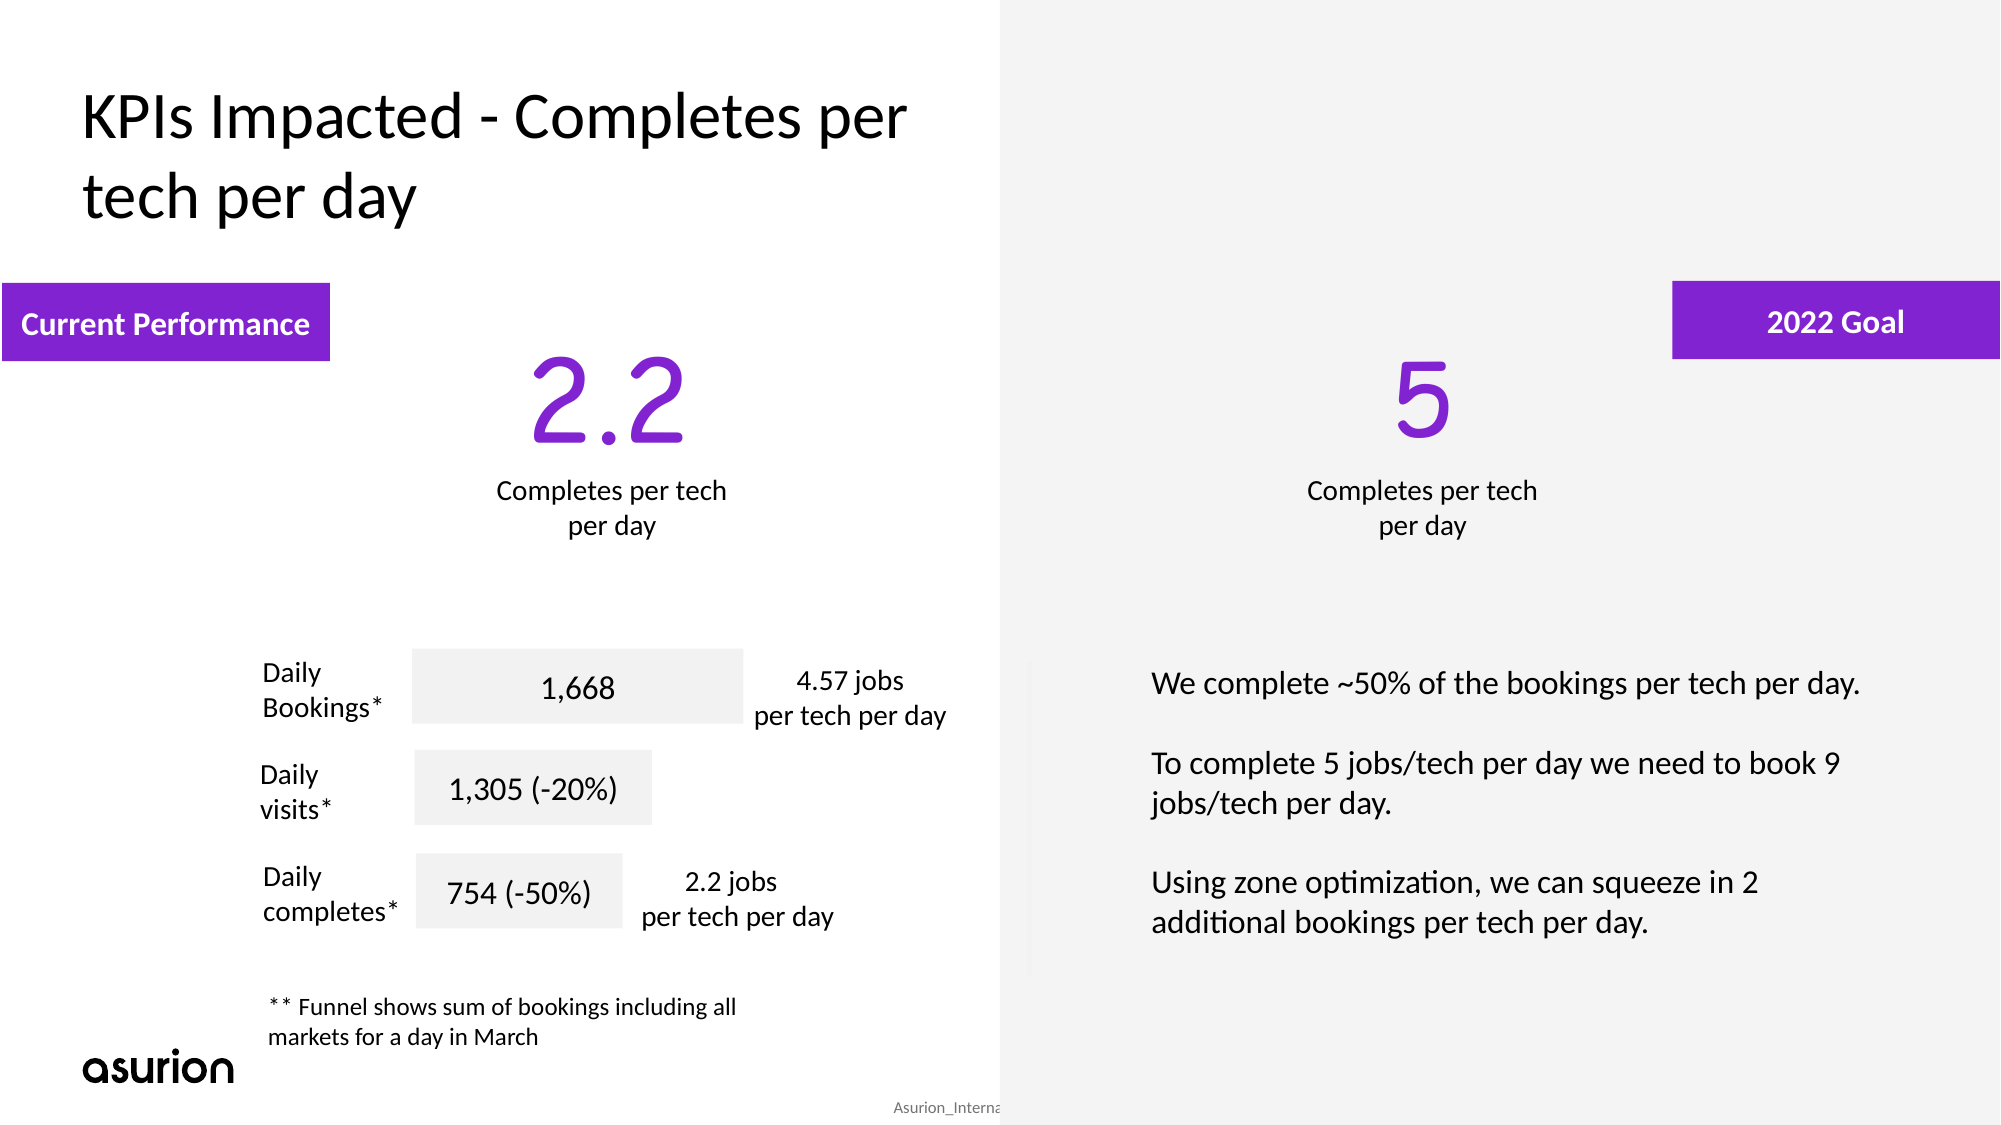

# KPIs Impacted - Completes per tech per day

2.2
Completes per tech per day

5
Completes per tech per day
2022 Goal
Current Performance
We complete ~50% of the bookings per tech per day.

To complete 5 jobs/tech per day we need to book 9 jobs/tech per day.

Using zone optimization, we can squeeze in 2 additional bookings per tech per day.

Daily
Bookings*
1,668
4.57 jobs
per tech per day
Daily visits*
1,305 (-20%)
Daily completes*
754 (-50%)
2.2 jobs
per tech per day
** Funnel shows sum of bookings including all markets for a day in March